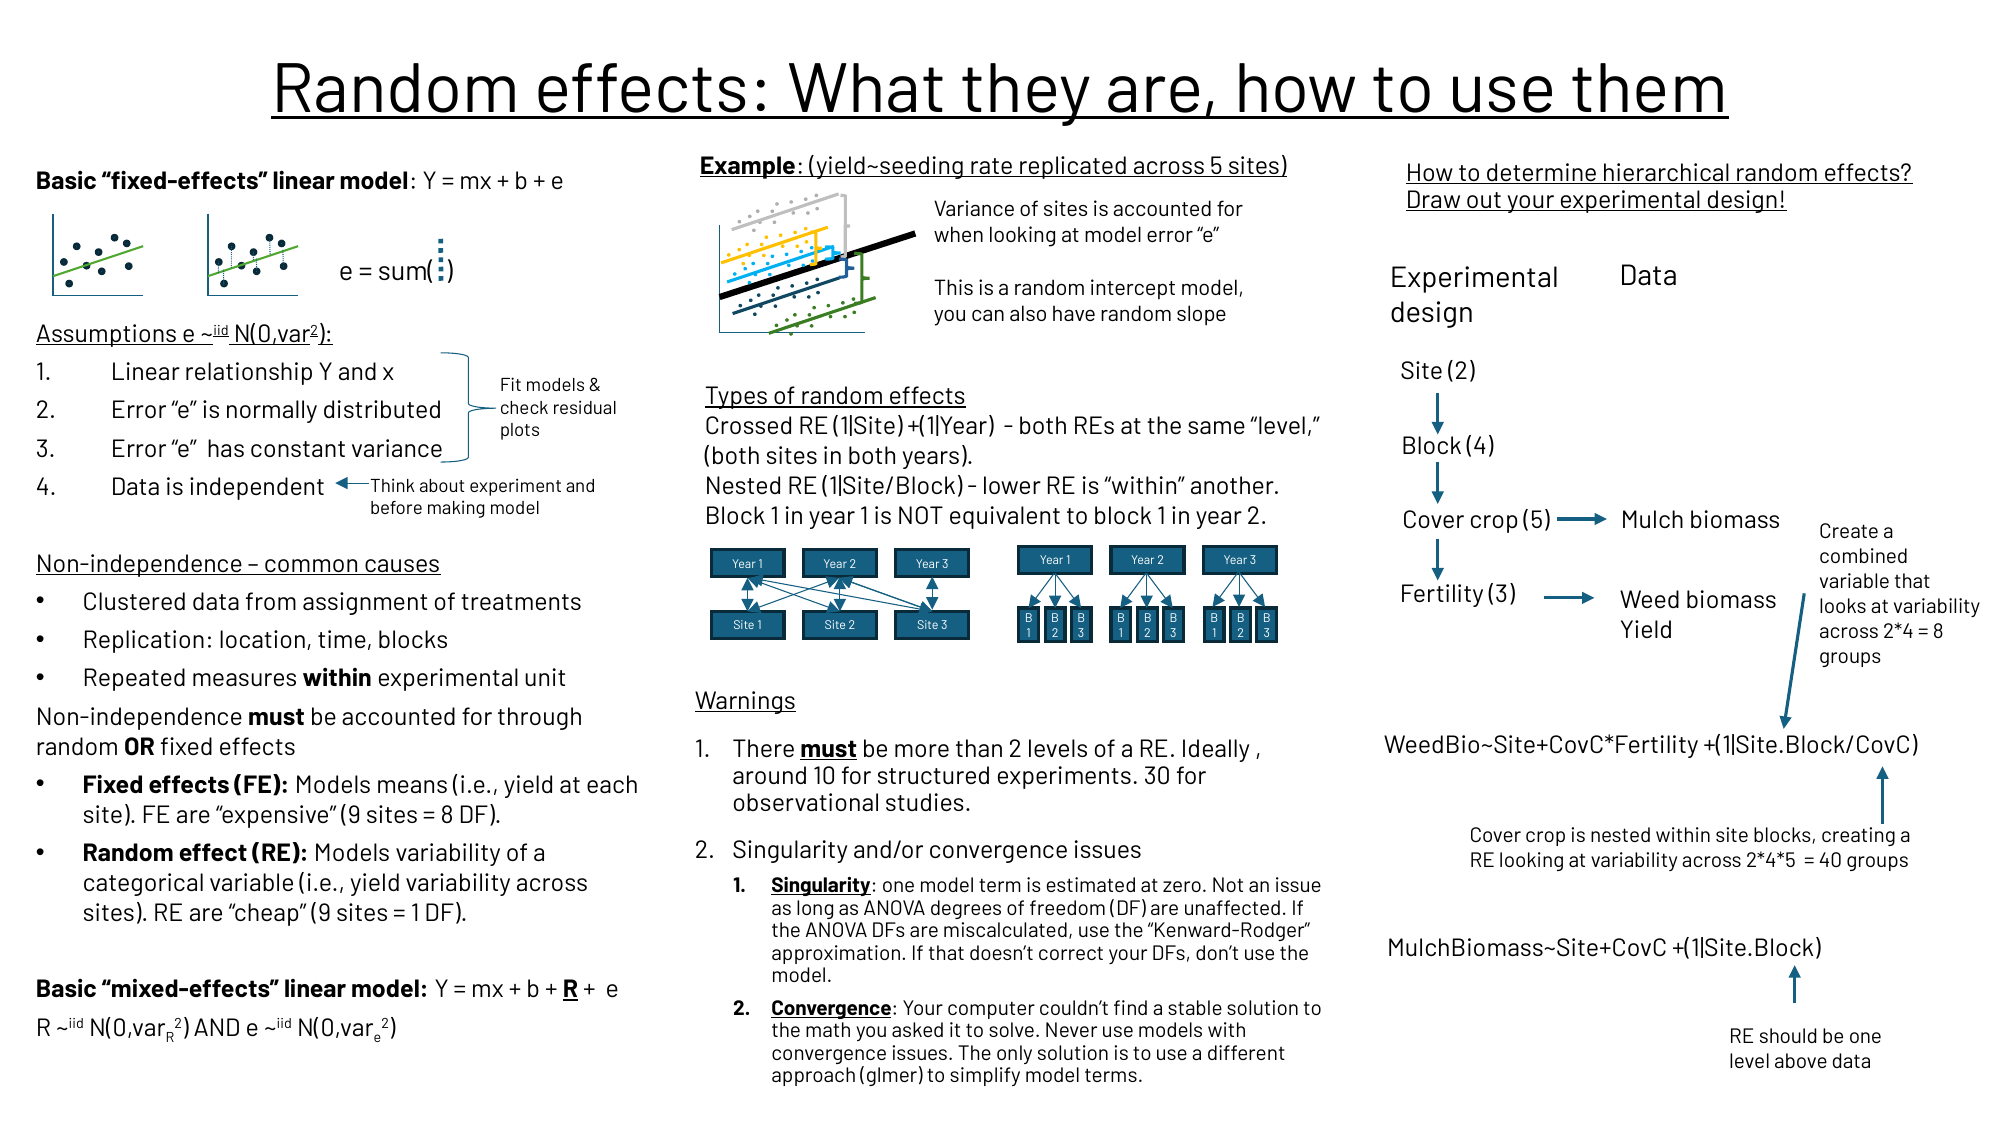

# Random effects: What they are, how to use them
Example: (yield~seeding rate replicated across 5 sites)

How to determine hierarchical random effects? Draw out your experimental design!

Data

Experimental
design
Site (2)
Block (4)
Mulch biomass
Cover crop (5)
Create a combined variable that looks at variability across 2*4 = 8 groups
Fertility (3)
Weed biomass
Yield
WeedBio~Site+CovC*Fertility +(1|Site.Block/CovC)
Cover crop is nested within site blocks, creating a RE looking at variability across 2*4*5  = 40 groups
MulchBiomass~Site+CovC +(1|Site.Block)
RE should be one level above data
Basic “fixed-effects” linear model: Y = mx + b + e

Assumptions e ~iid N(0,var2):
Linear relationship Y and x
Error “e” is normally distributed
Error “e”  has constant variance
Data is independent

Non-independence – common causes
Clustered data from assignment of treatments
Replication: location, time, blocks
Repeated measures within experimental unit
Non-independence must be accounted for through random OR fixed effects
Fixed effects (FE): Models means (i.e., yield at each site). FE are “expensive” (9 sites = 8 DF).
Random effect (RE): Models variability of a categorical variable (i.e., yield variability across sites). RE are “cheap” (9 sites = 1 DF).

Basic “mixed-effects” linear model: Y = mx + b + R +  e
R ~iid N(0,varR2) AND e ~iid N(0,vare2)

Variance of sites is accounted for when looking at model error “e”

This is a random intercept model,
you can also have random slope

 e = sum(  )

Fit models &
check residual plots
Types of random effects
Crossed RE (1|Site) +(1|Year)  - both REs at the same “level,” (both sites in both years).
Nested RE (1|Site/Block) - lower RE is “within” another. Block 1 in year 1 is NOT equivalent to block 1 in year 2.
Year 1
Year 2
Year 3
B1
B2
B3
B1
B2
B3
B1
B2
B3
Year 1
Year 2
Year 3
Site 1
Site 2
Site 3
Think about experiment and before making model
Warnings
There must be more than 2 levels of a RE. Ideally , around 10 for structured experiments. 30 for observational studies.
Singularity and/or convergence issues
Singularity: one model term is estimated at zero. Not an issue as long as ANOVA degrees of freedom (DF) are unaffected. If the ANOVA DFs are miscalculated, use the “Kenward-Rodger” approximation. If that doesn’t correct your DFs, don’t use the model.
Convergence: Your computer couldn’t find a stable solution to the math you asked it to solve. Never use models with convergence issues. The only solution is to use a different approach (glmer) to simplify model terms.